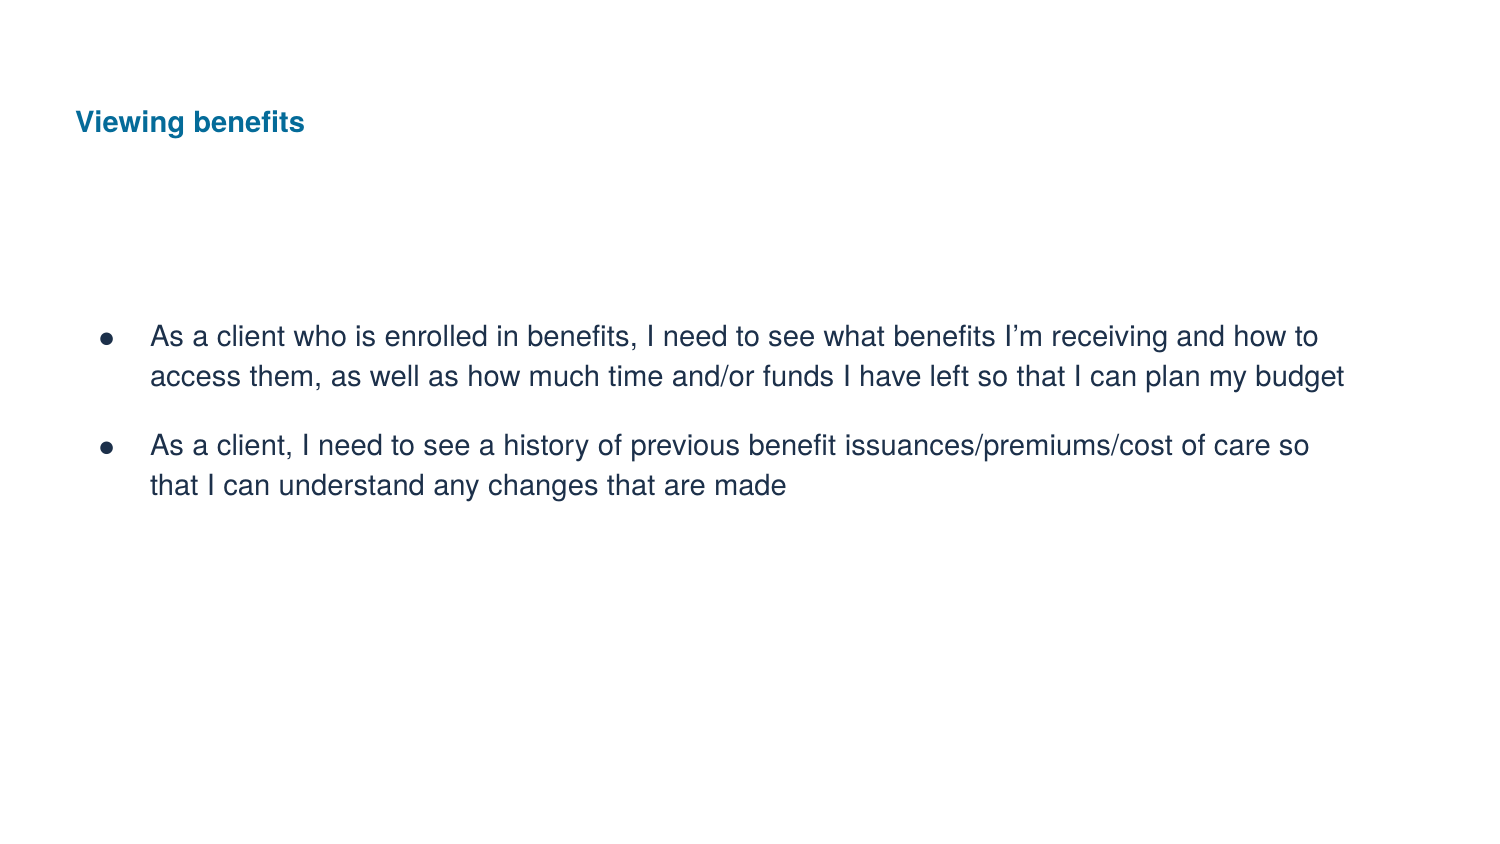

Viewing benefits
# As a client who is enrolled in benefits, I need to see what benefits I’m receiving and how to access them, as well as how much time and/or funds I have left so that I can plan my budget
As a client, I need to see a history of previous benefit issuances/premiums/cost of care so that I can understand any changes that are made